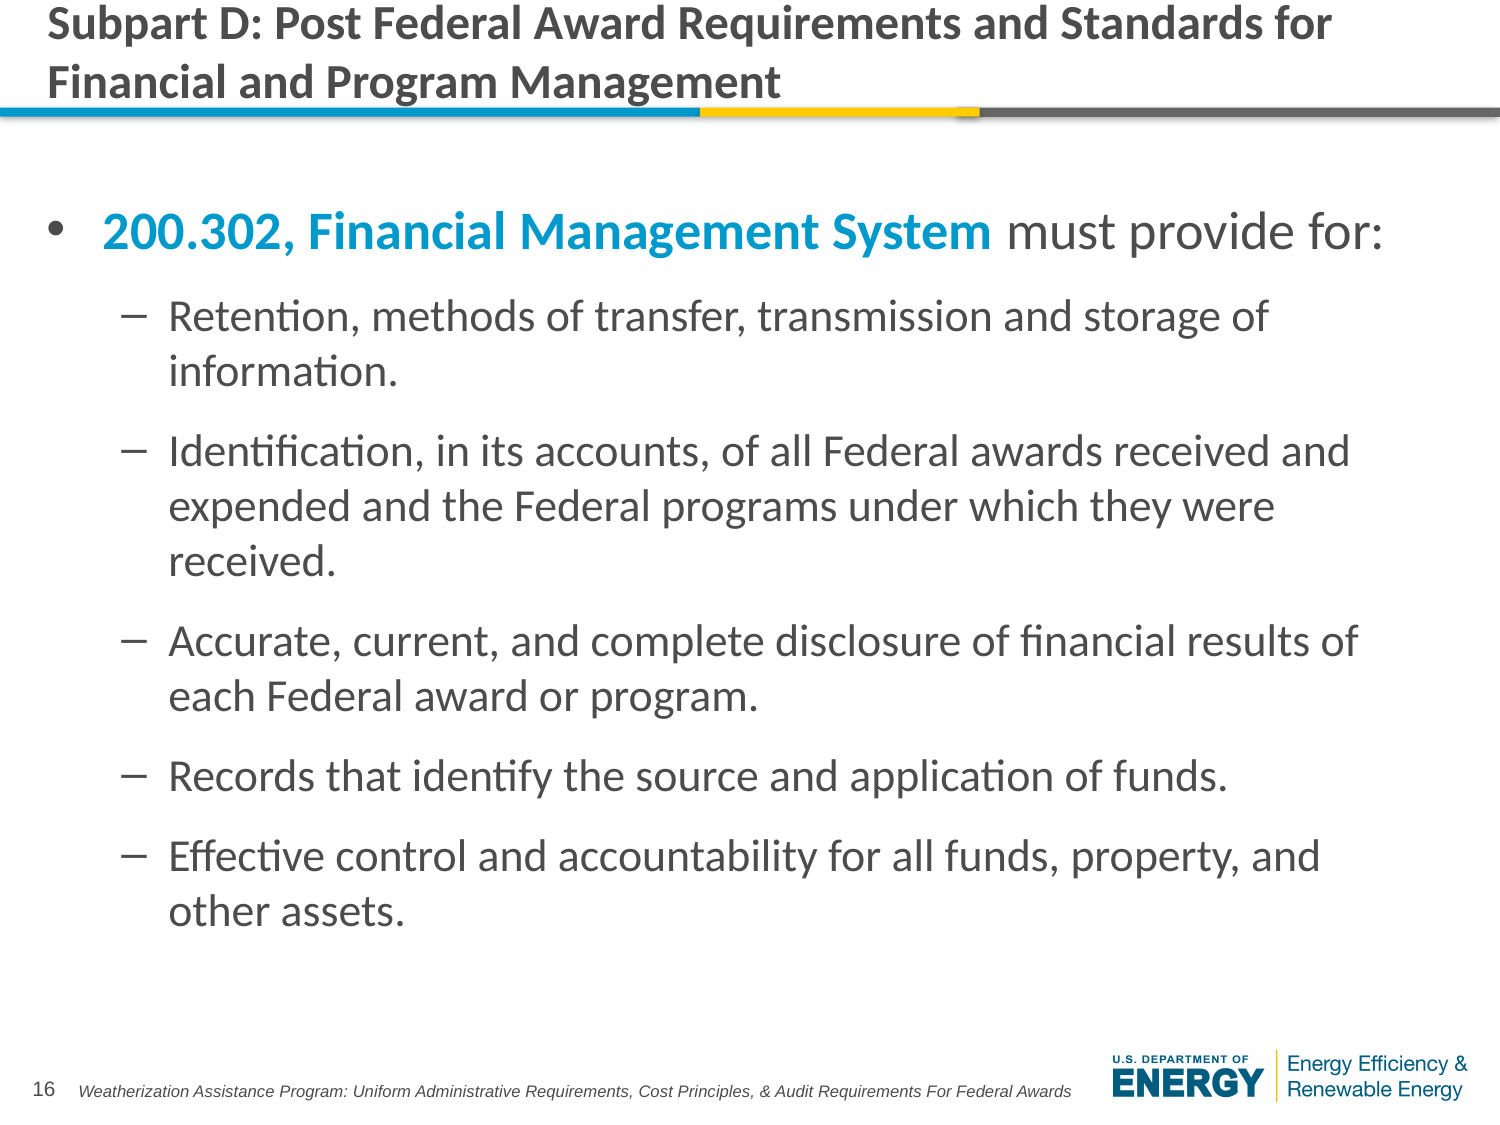

# Subpart D: Post Federal Award Requirements and Standards for Financial and Program Management
200.302, Financial Management System must provide for:
Retention, methods of transfer, transmission and storage of information.
Identification, in its accounts, of all Federal awards received and expended and the Federal programs under which they were received.
Accurate, current, and complete disclosure of financial results of each Federal award or program.
Records that identify the source and application of funds.
Effective control and accountability for all funds, property, and
other assets.